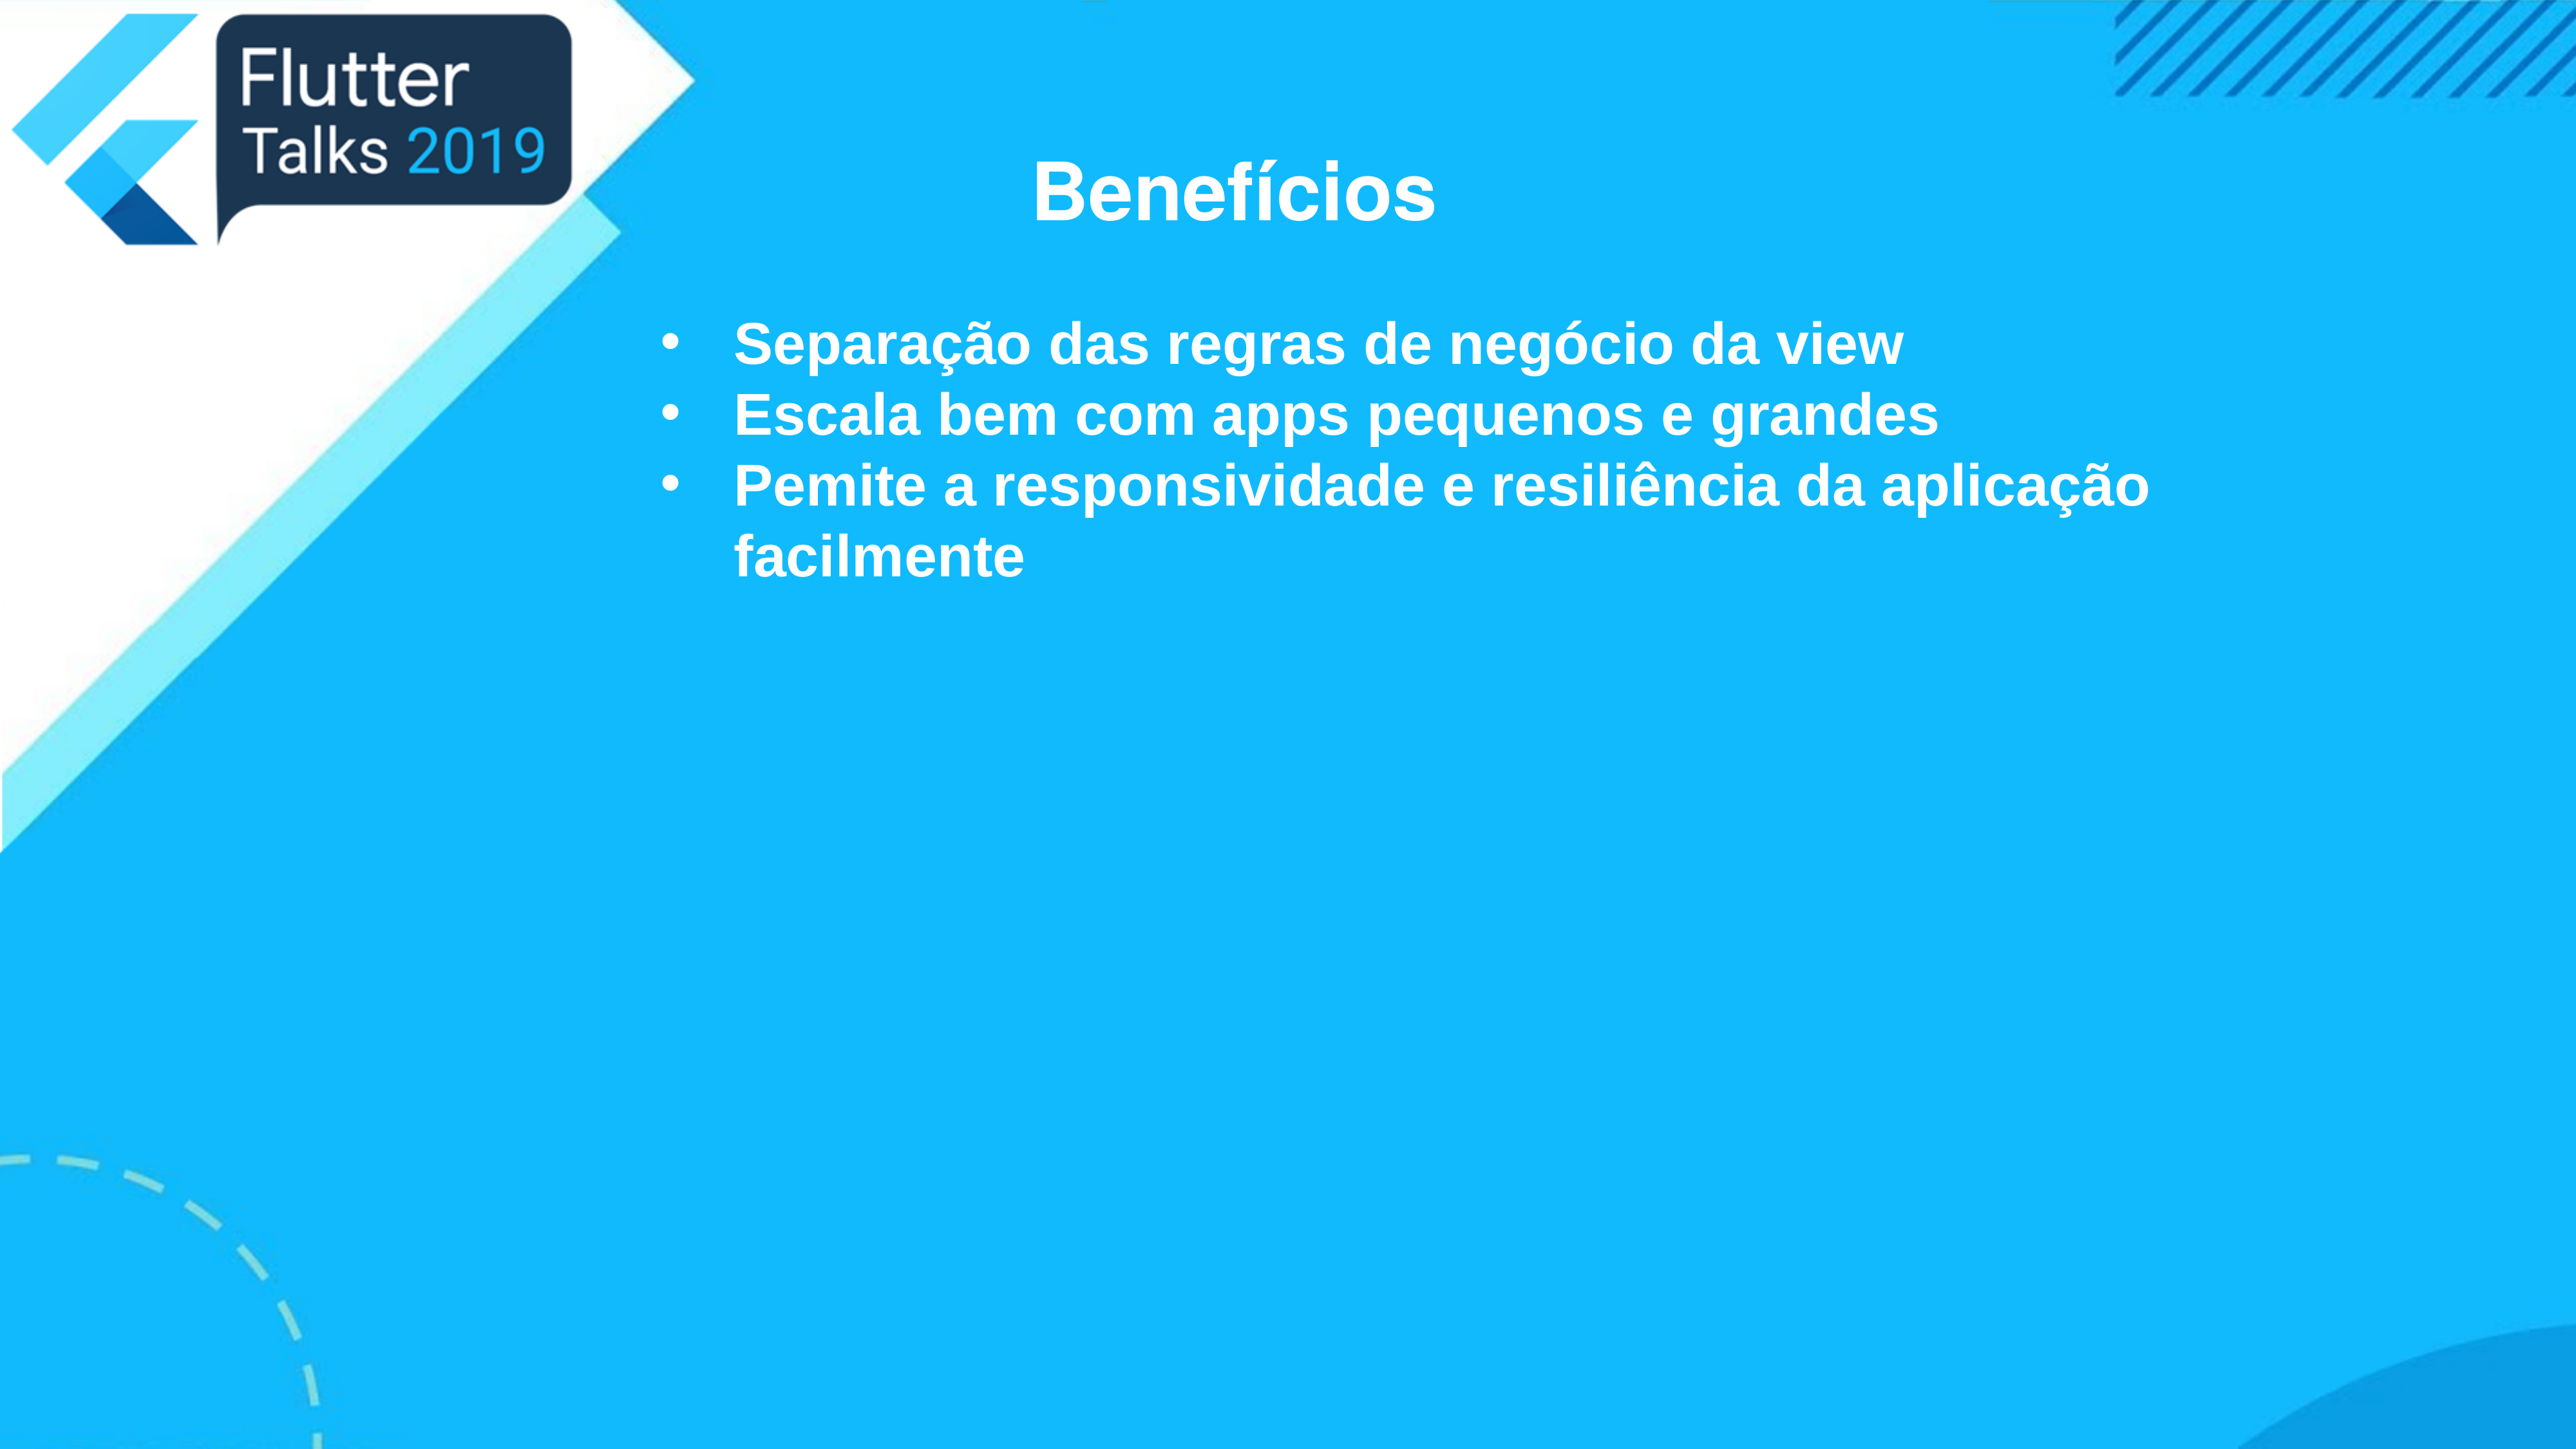

Benefícios

Separação das regras de negócio da view
Escala bem com apps pequenos e grandes
Pemite a responsividade e resiliência da aplicação facilmente